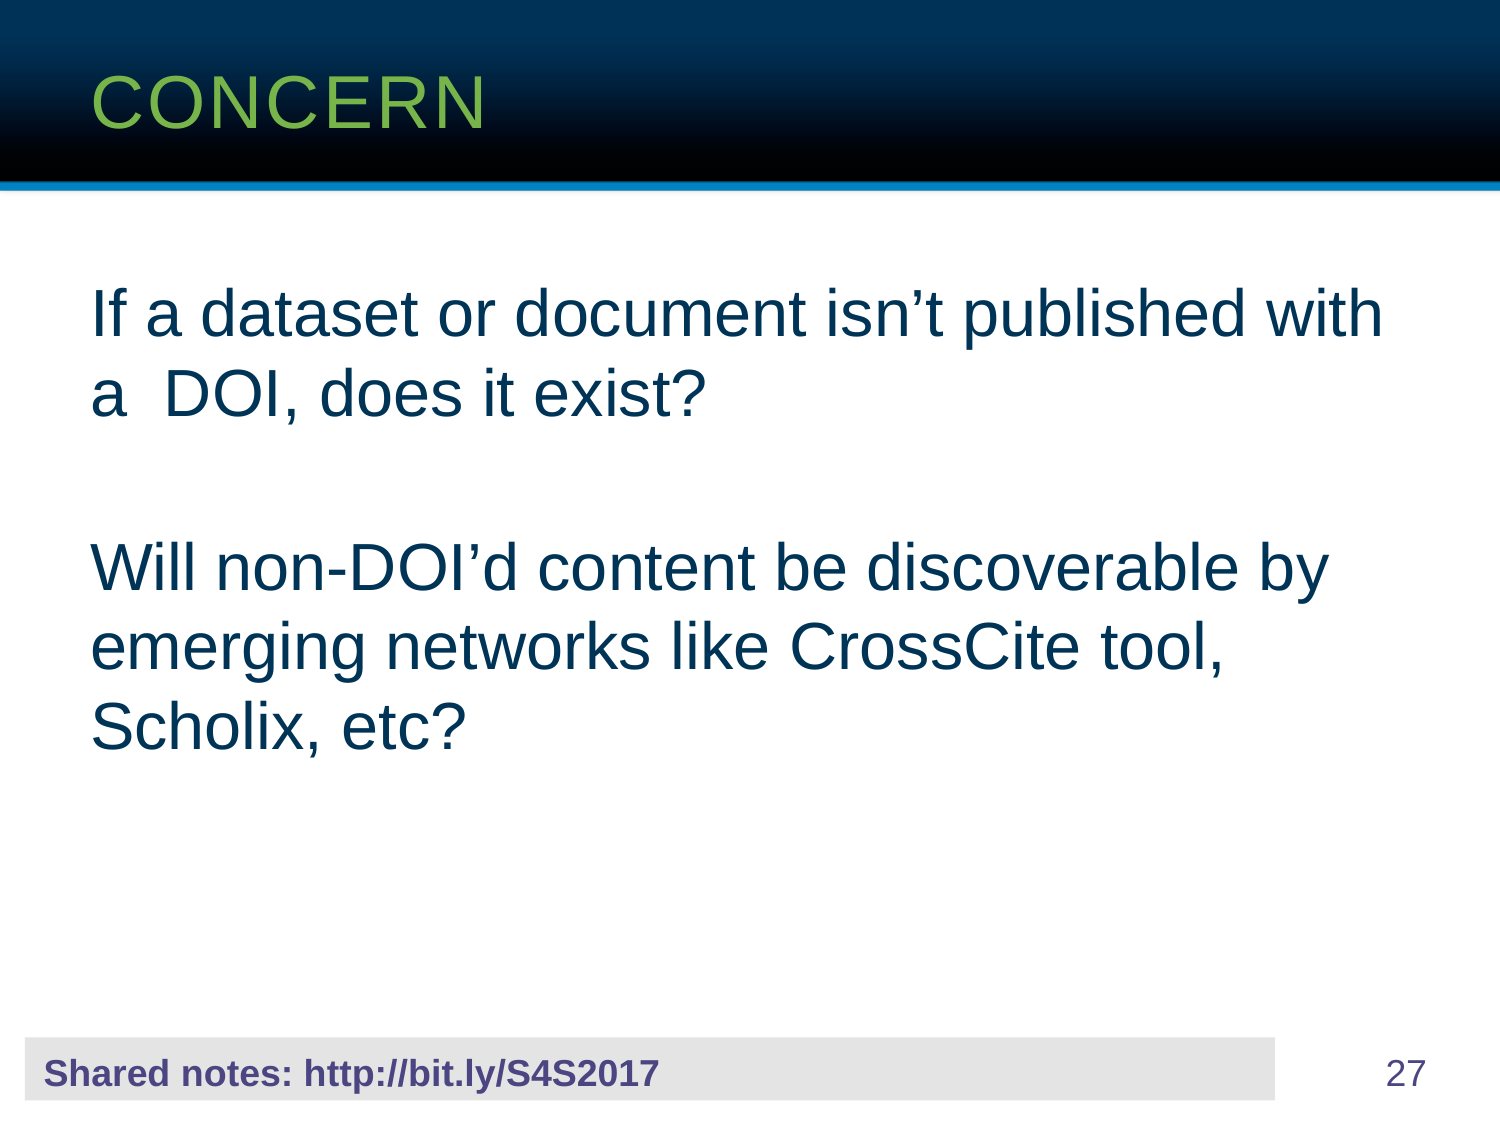

# concern
If a dataset or document isn’t published with a  DOI, does it exist?
Will non-DOI’d content be discoverable by emerging networks like CrossCite tool, Scholix, etc?
  Shared notes: http://bit.ly/S4S2017